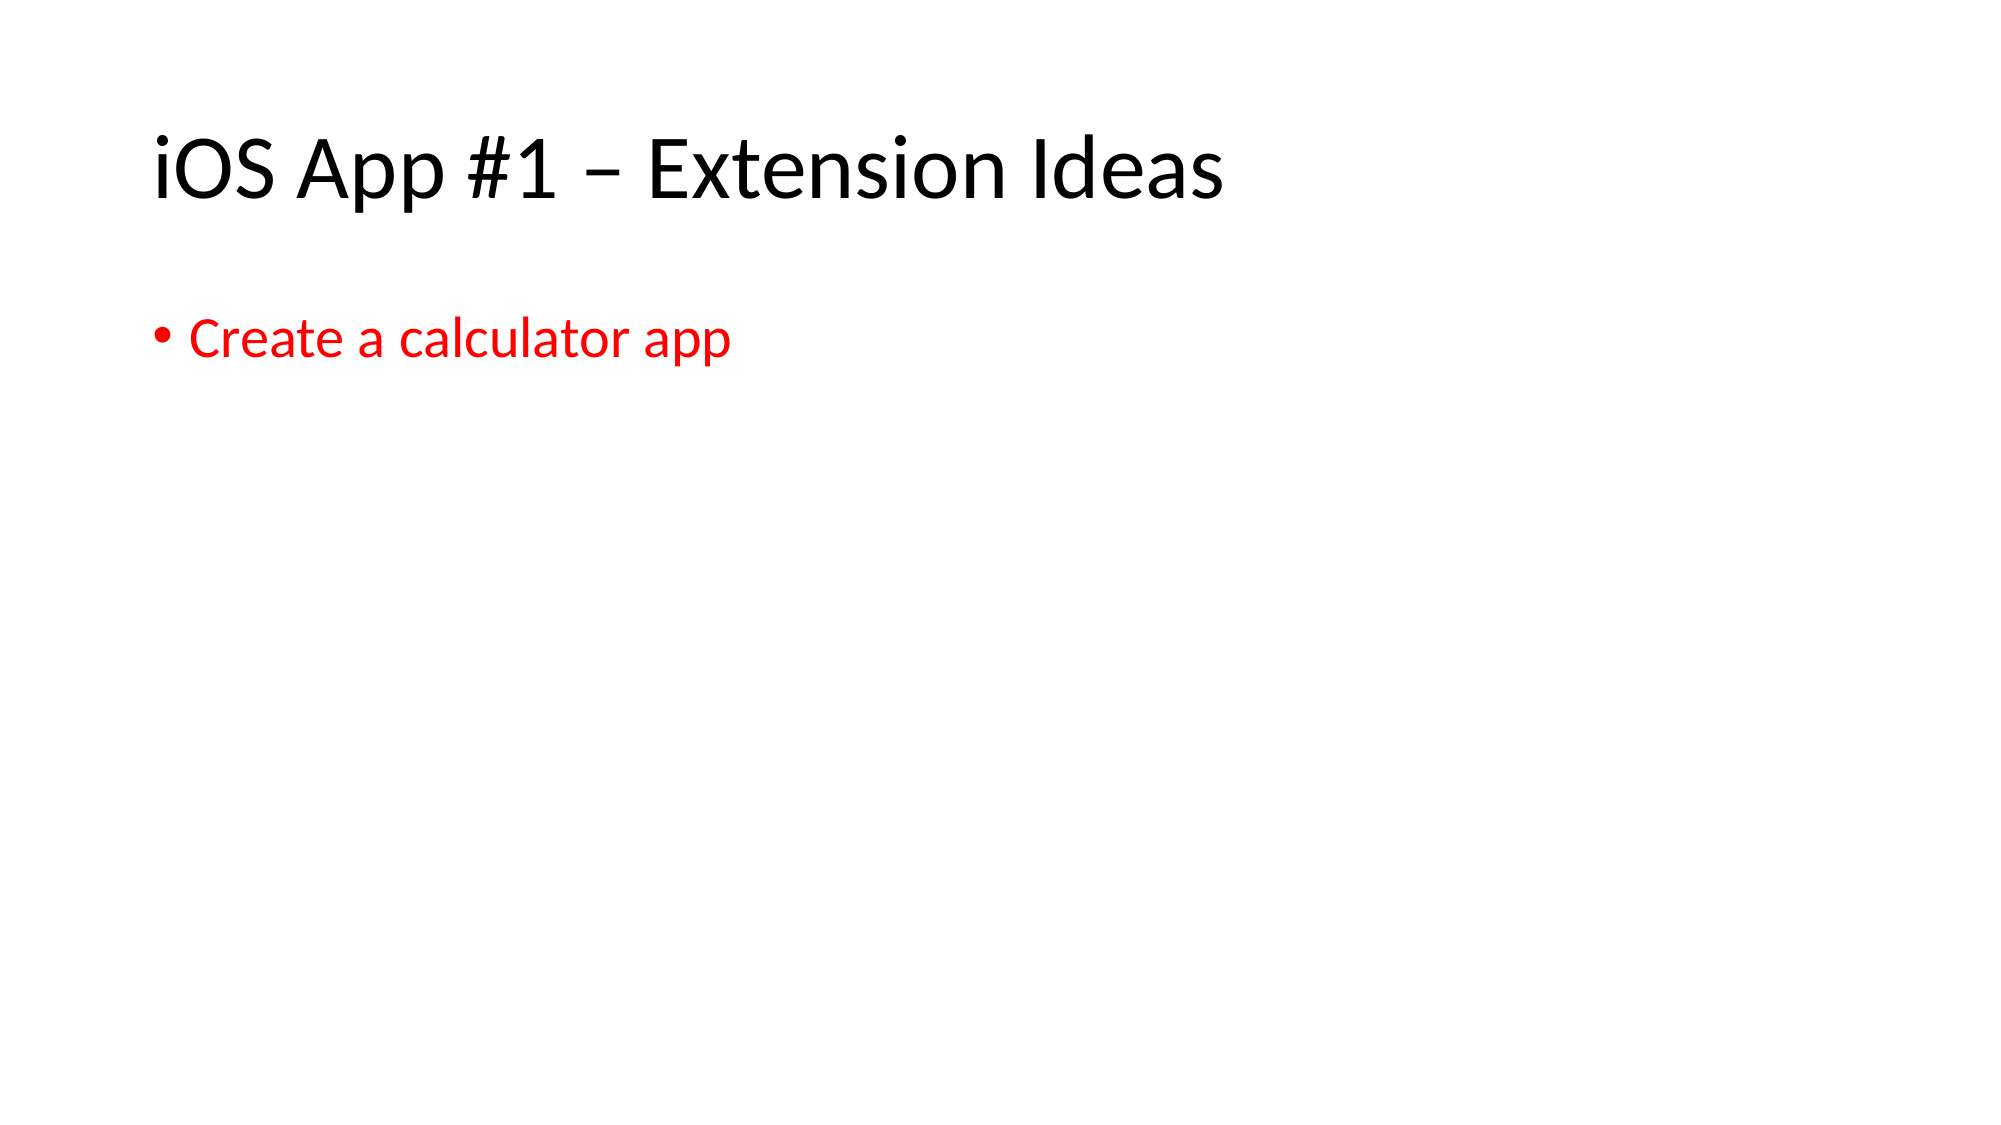

# iOS App #1 – Extension Ideas
Create a calculator app